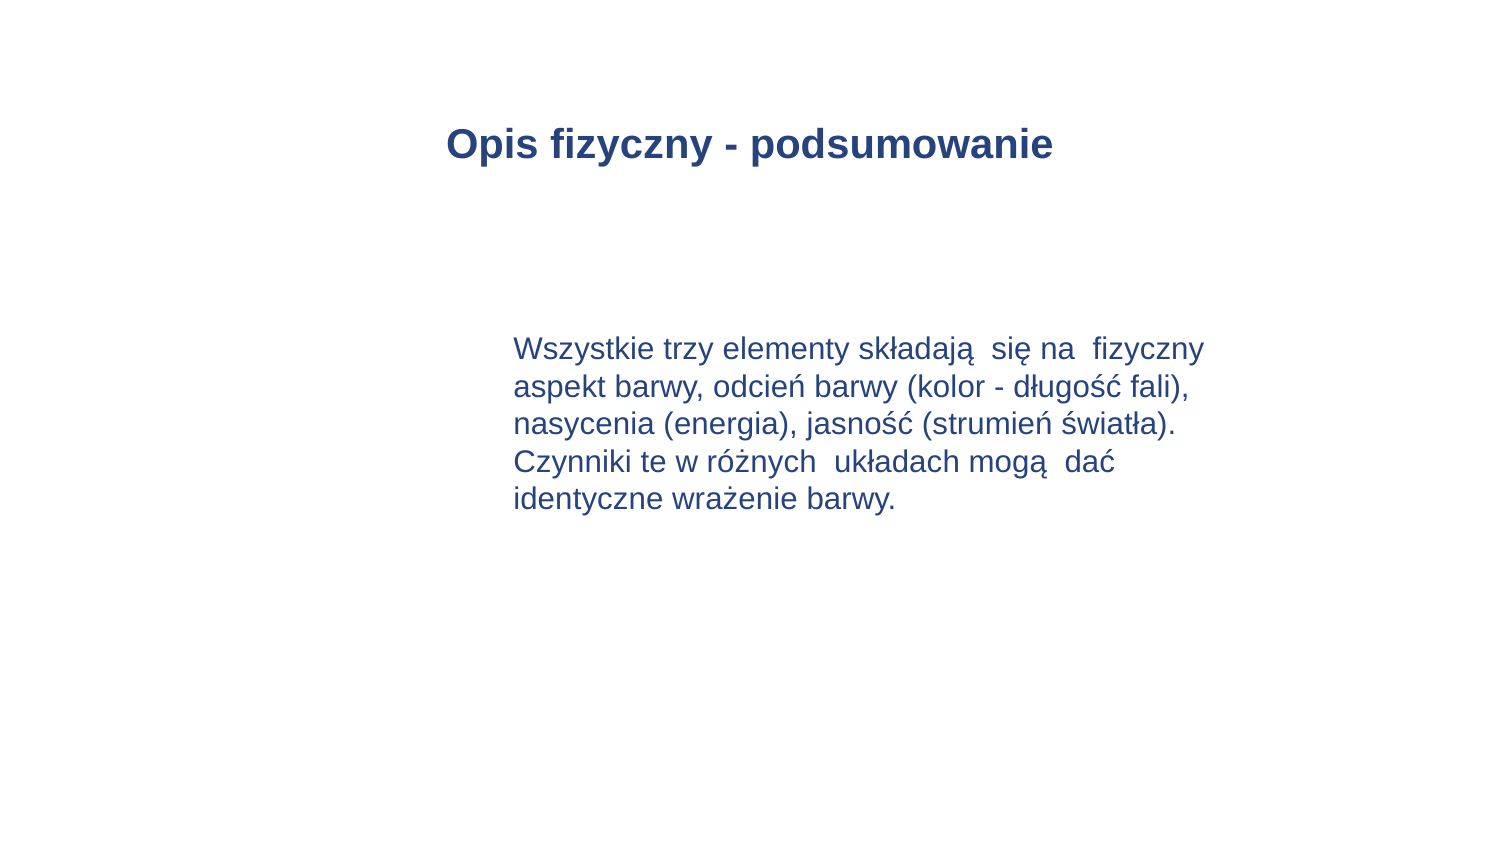

# Opis fizyczny - podsumowanie
Wszystkie trzy elementy składają  się na  fizyczny aspekt barwy, odcień barwy (kolor - długość fali), nasycenia (energia), jasność (strumień światła).
Czynniki te w różnych  układach mogą  dać identyczne wrażenie barwy.